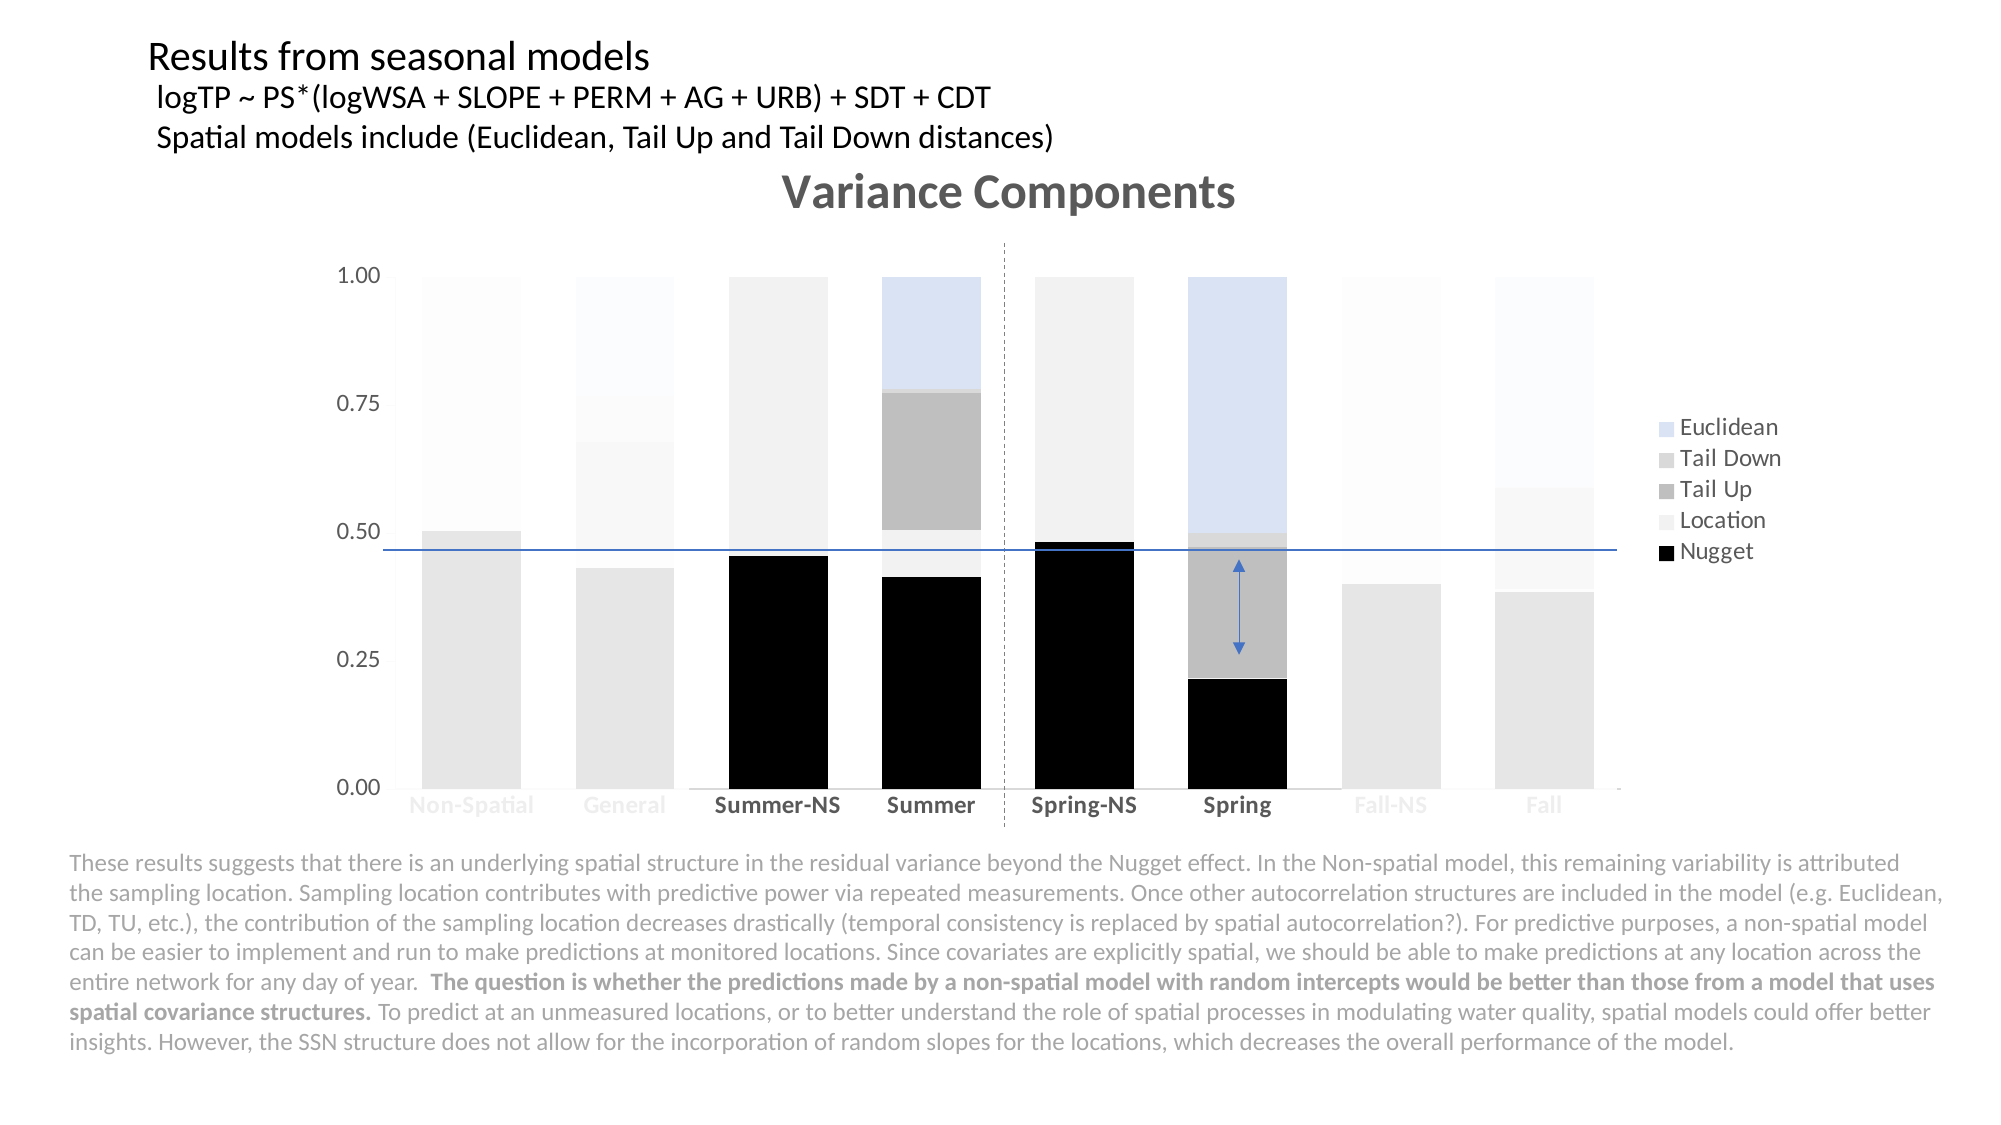

# Results from seasonal models
logTP ~ PS*(logWSA + SLOPE + PERM + AG + URB) + SDT + CDT
Spatial models include (Euclidean, Tail Up and Tail Down distances)

### Chart: Variance Components

| Category | Nugget | Location | Tail Up | Tail Down | Euclidean |
|---|---|---|---|---|---|
| Non-Spatial | 0.176 | 0.173 | None | None | None |
| General | 0.1757 | 0.0152 | 0.0856 | 0.0369 | 0.0942 |
| Summer-NS | 0.156 | 0.187 | None | None | None |
| Summer | 0.15699 | 0.03452 | 0.10188 | 0.00314 | 0.08259 |
| Spring-NS | 0.147 | 0.157 | None | None | None |
| Spring | 0.144408 | 0.00052 | 0.170012 | 0.018175 | 0.333542 |
| Fall-NS | 0.13 | 0.195 | None | None | None |
| Fall | 0.1316399 | 0.0019429 | 0.0682409 | 1.49e-05 | 0.1395973 |

These results suggests that there is an underlying spatial structure in the residual variance beyond the Nugget effect. In the Non-spatial model, this remaining variability is attributed
the sampling location. Sampling location contributes with predictive power via repeated measurements. Once other autocorrelation structures are included in the model (e.g. Euclidean, TD, TU, etc.), the contribution of the sampling location decreases drastically (temporal consistency is replaced by spatial autocorrelation?). For predictive purposes, a non-spatial model can be easier to implement and run to make predictions at monitored locations. Since covariates are explicitly spatial, we should be able to make predictions at any location across the entire network for any day of year.  The question is whether the predictions made by a non-spatial model with random intercepts would be better than those from a model that uses spatial covariance structures. To predict at an unmeasured locations, or to better understand the role of spatial processes in modulating water quality, spatial models could offer better insights. However, the SSN structure does not allow for the incorporation of random slopes for the locations, which decreases the overall performance of the model.